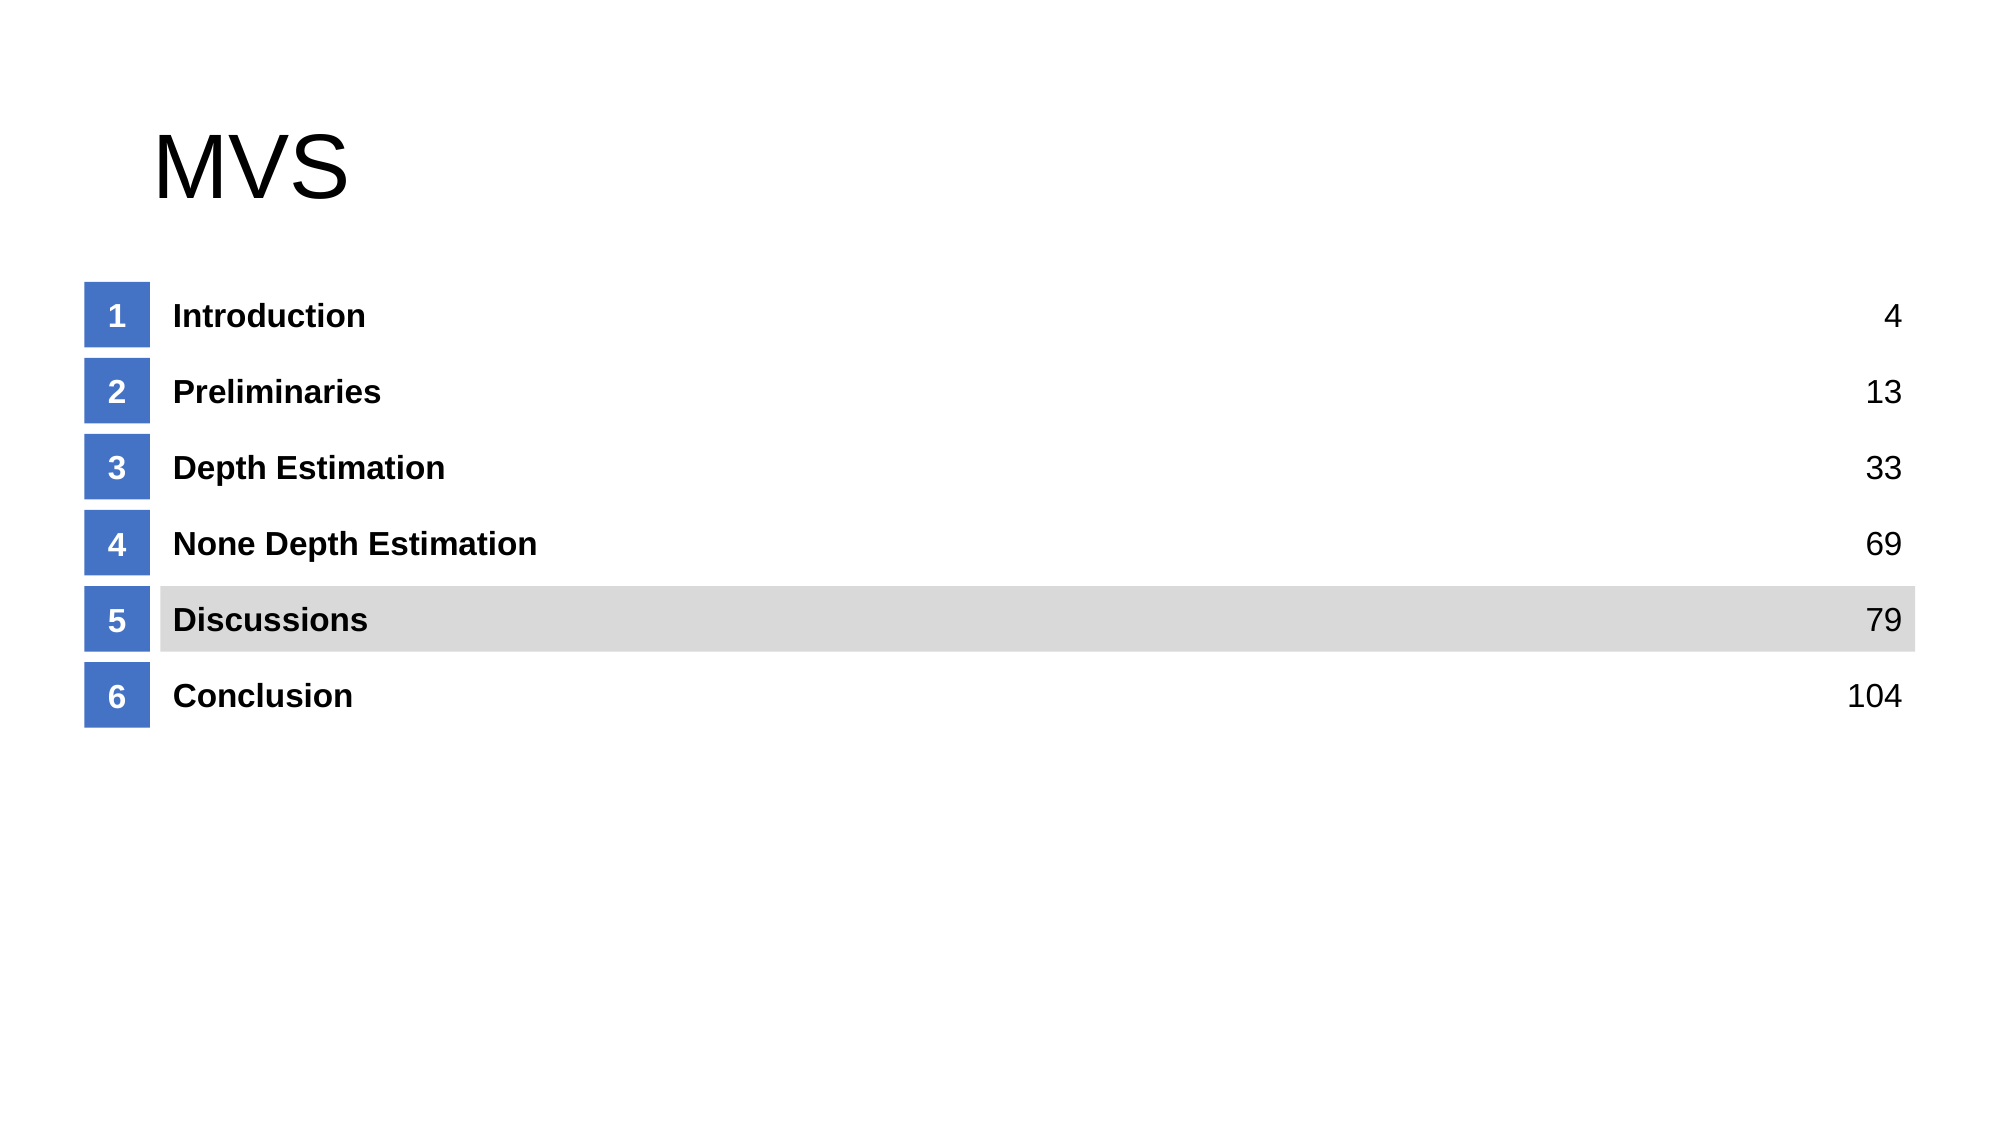

# MVS
1
Introduction
4
2
Preliminaries
13
3
Depth Estimation
33
4
None Depth Estimation
69
5

Discussions
79
6
Conclusion
104